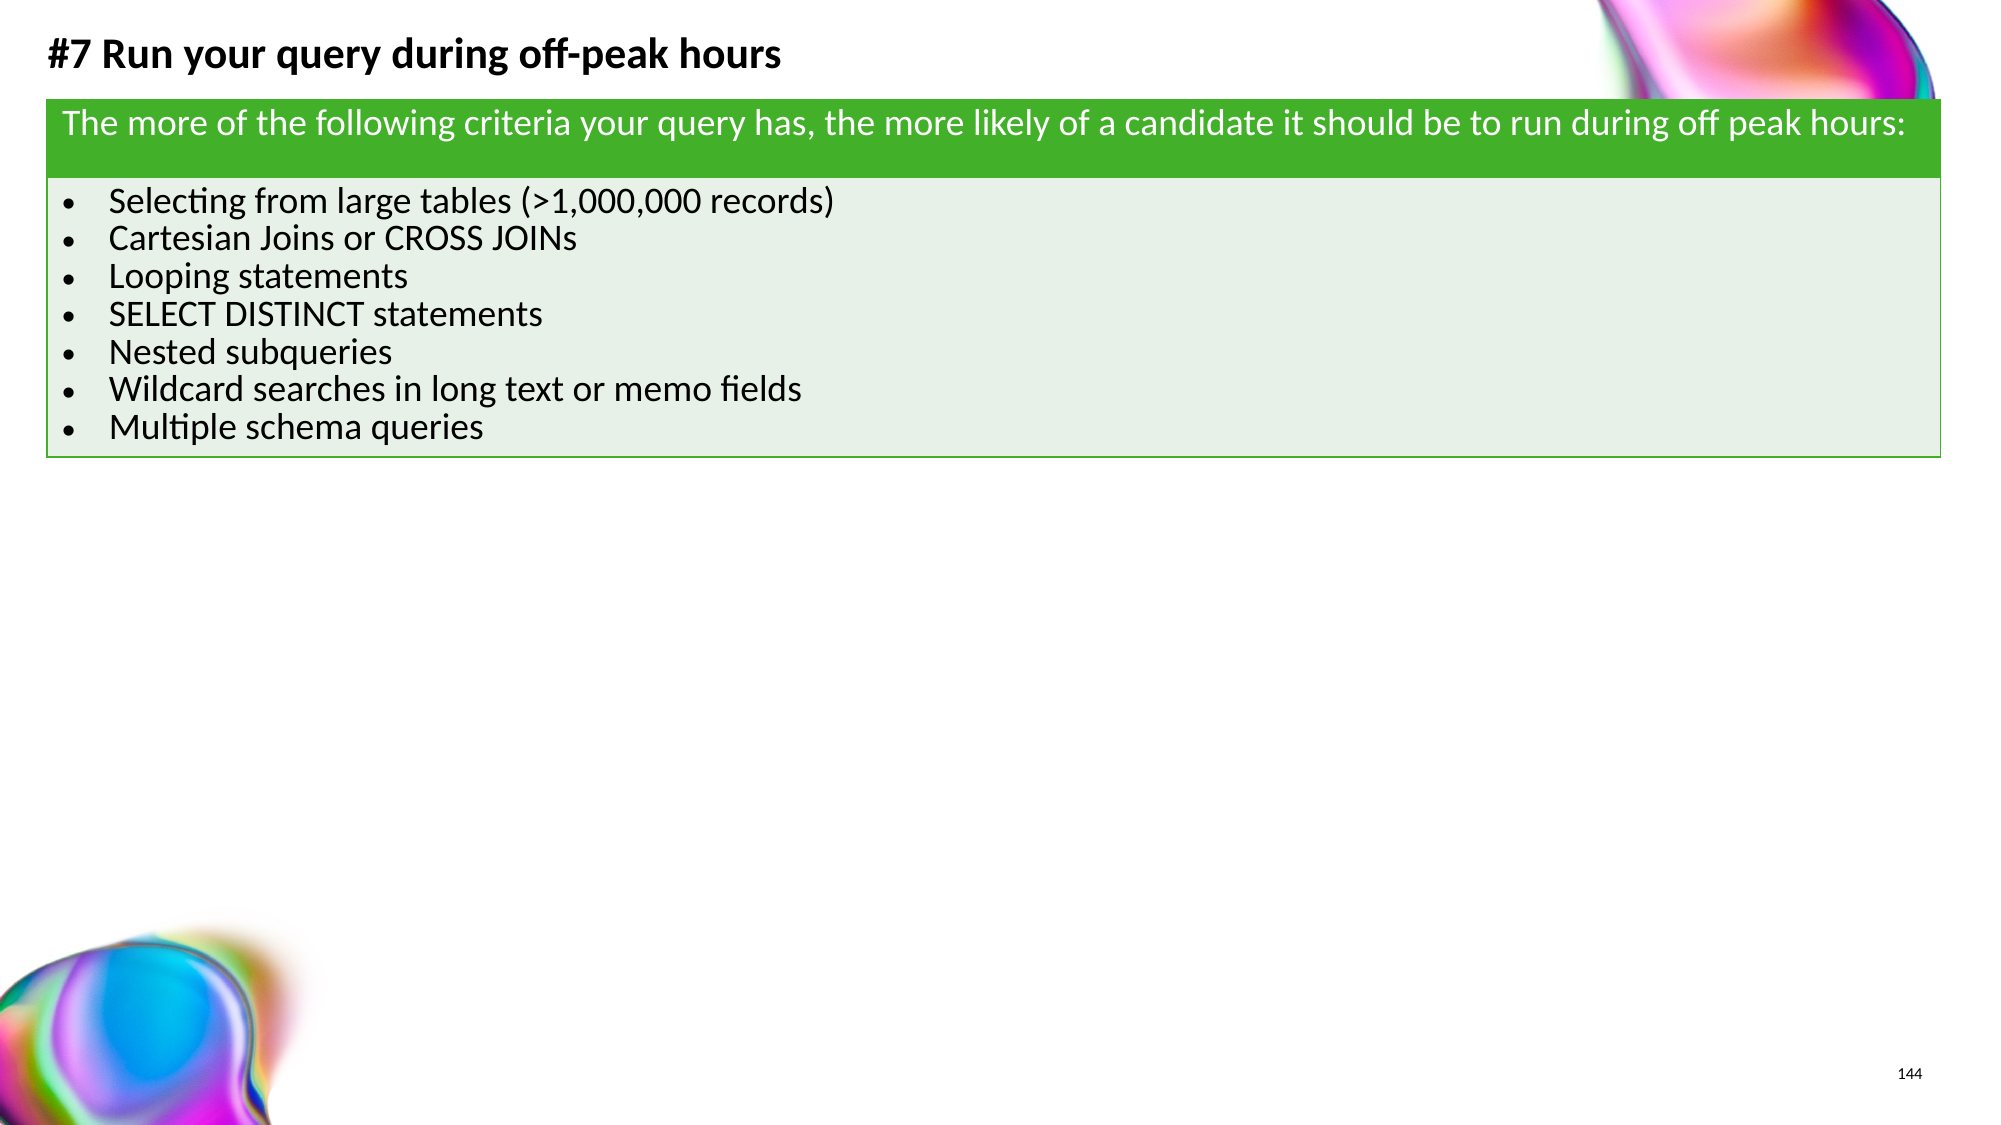

# #7 Run your query during off-peak hours
| The more of the following criteria your query has, the more likely of a candidate it should be to run during off peak hours: |
| --- |
| Selecting from large tables (>1,000,000 records) Cartesian Joins or CROSS JOINs Looping statements SELECT DISTINCT statements Nested subqueries Wildcard searches in long text or memo fields Multiple schema queries |